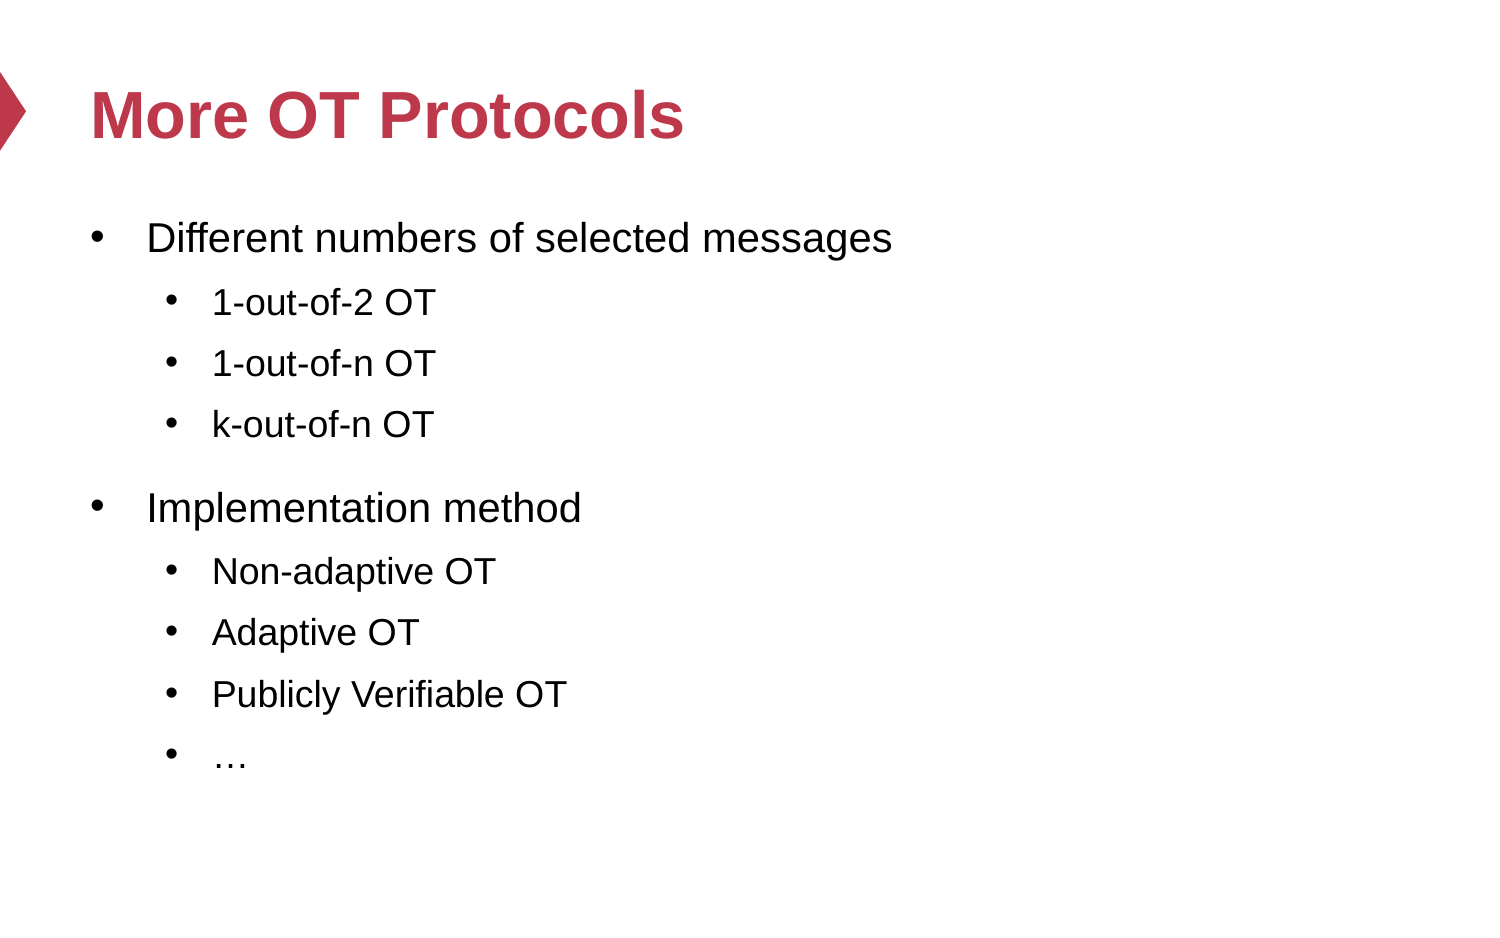

# More OT Protocols
Different numbers of selected messages
1-out-of-2 OT
1-out-of-n OT
k-out-of-n OT
Implementation method
Non-adaptive OT
Adaptive OT
Publicly Verifiable OT
…
31